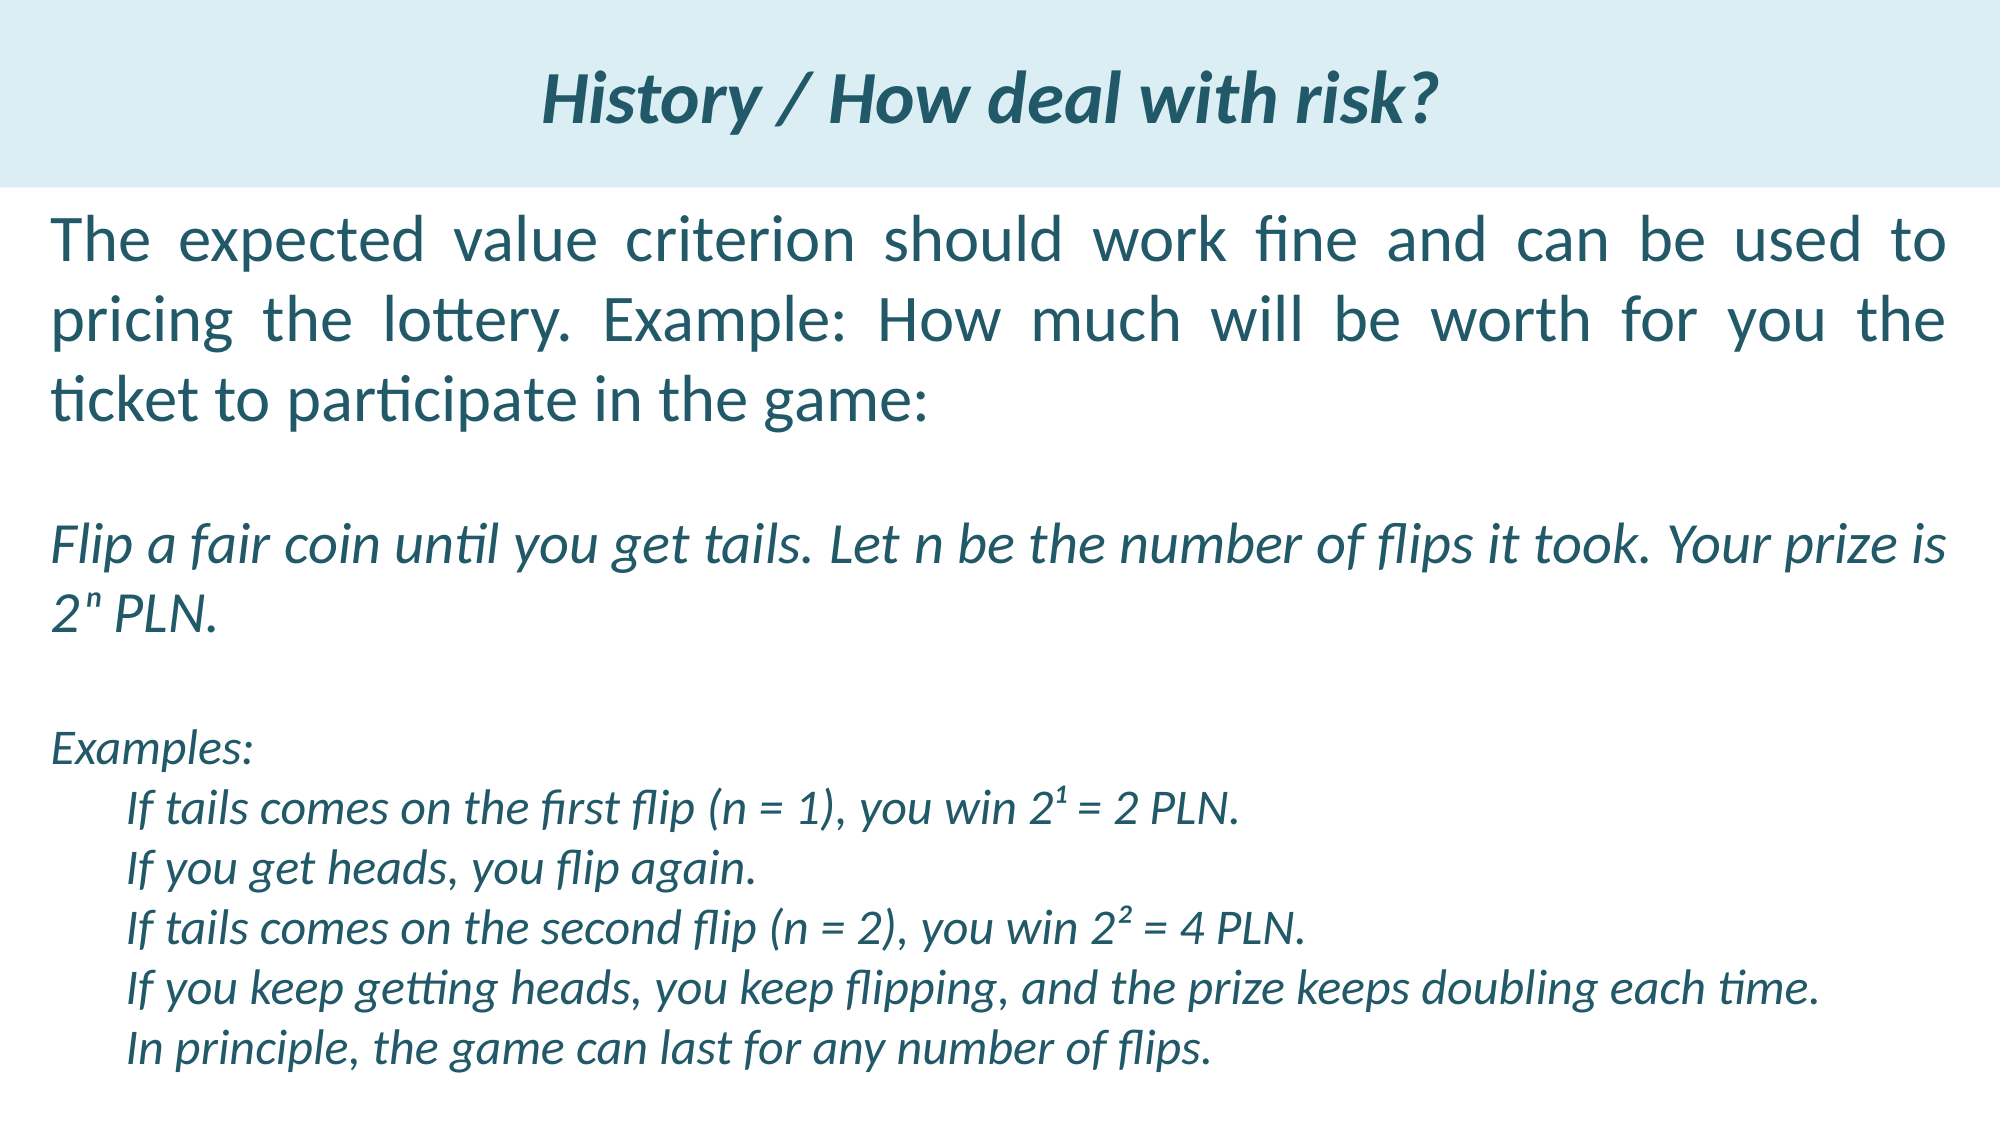

# History / How deal with risk?
The expected value criterion should work fine and can be used to pricing the lottery. Example: How much will be worth for you the ticket to participate in the game:

Flip a fair coin until you get tails. Let n be the number of flips it took. Your prize is 2ⁿ PLN.

Examples:
If tails comes on the first flip (n = 1), you win 2¹ = 2 PLN.
If you get heads, you flip again.
If tails comes on the second flip (n = 2), you win 2² = 4 PLN.
If you keep getting heads, you keep flipping, and the prize keeps doubling each time.
In principle, the game can last for any number of flips.